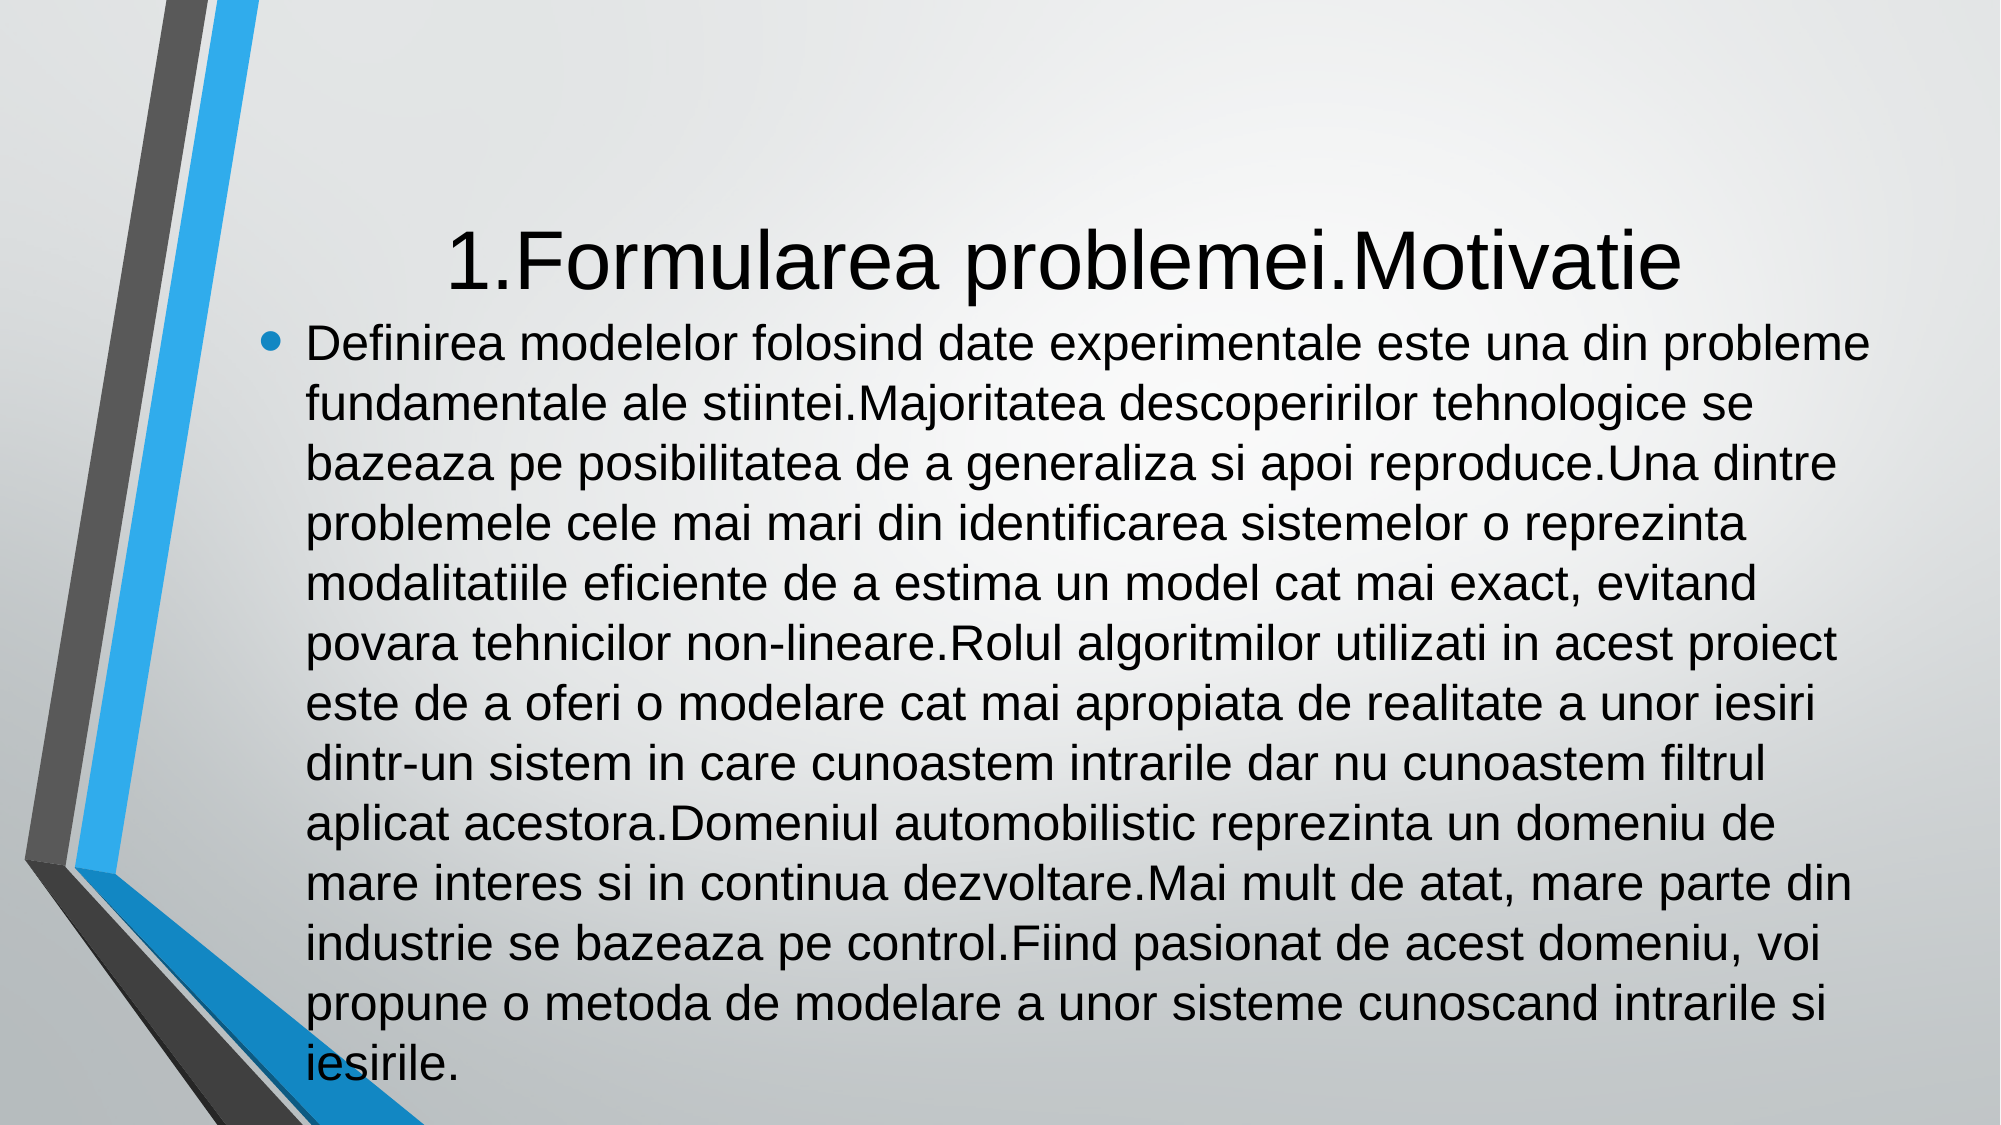

# 1.Formularea problemei.Motivatie
Definirea modelelor folosind date experimentale este una din probleme fundamentale ale stiintei.Majoritatea descoperirilor tehnologice se bazeaza pe posibilitatea de a generaliza si apoi reproduce.Una dintre problemele cele mai mari din identificarea sistemelor o reprezinta modalitatiile eficiente de a estima un model cat mai exact, evitand povara tehnicilor non-lineare.Rolul algoritmilor utilizati in acest proiect este de a oferi o modelare cat mai apropiata de realitate a unor iesiri dintr-un sistem in care cunoastem intrarile dar nu cunoastem filtrul aplicat acestora.Domeniul automobilistic reprezinta un domeniu de mare interes si in continua dezvoltare.Mai mult de atat, mare parte din industrie se bazeaza pe control.Fiind pasionat de acest domeniu, voi propune o metoda de modelare a unor sisteme cunoscand intrarile si iesirile.